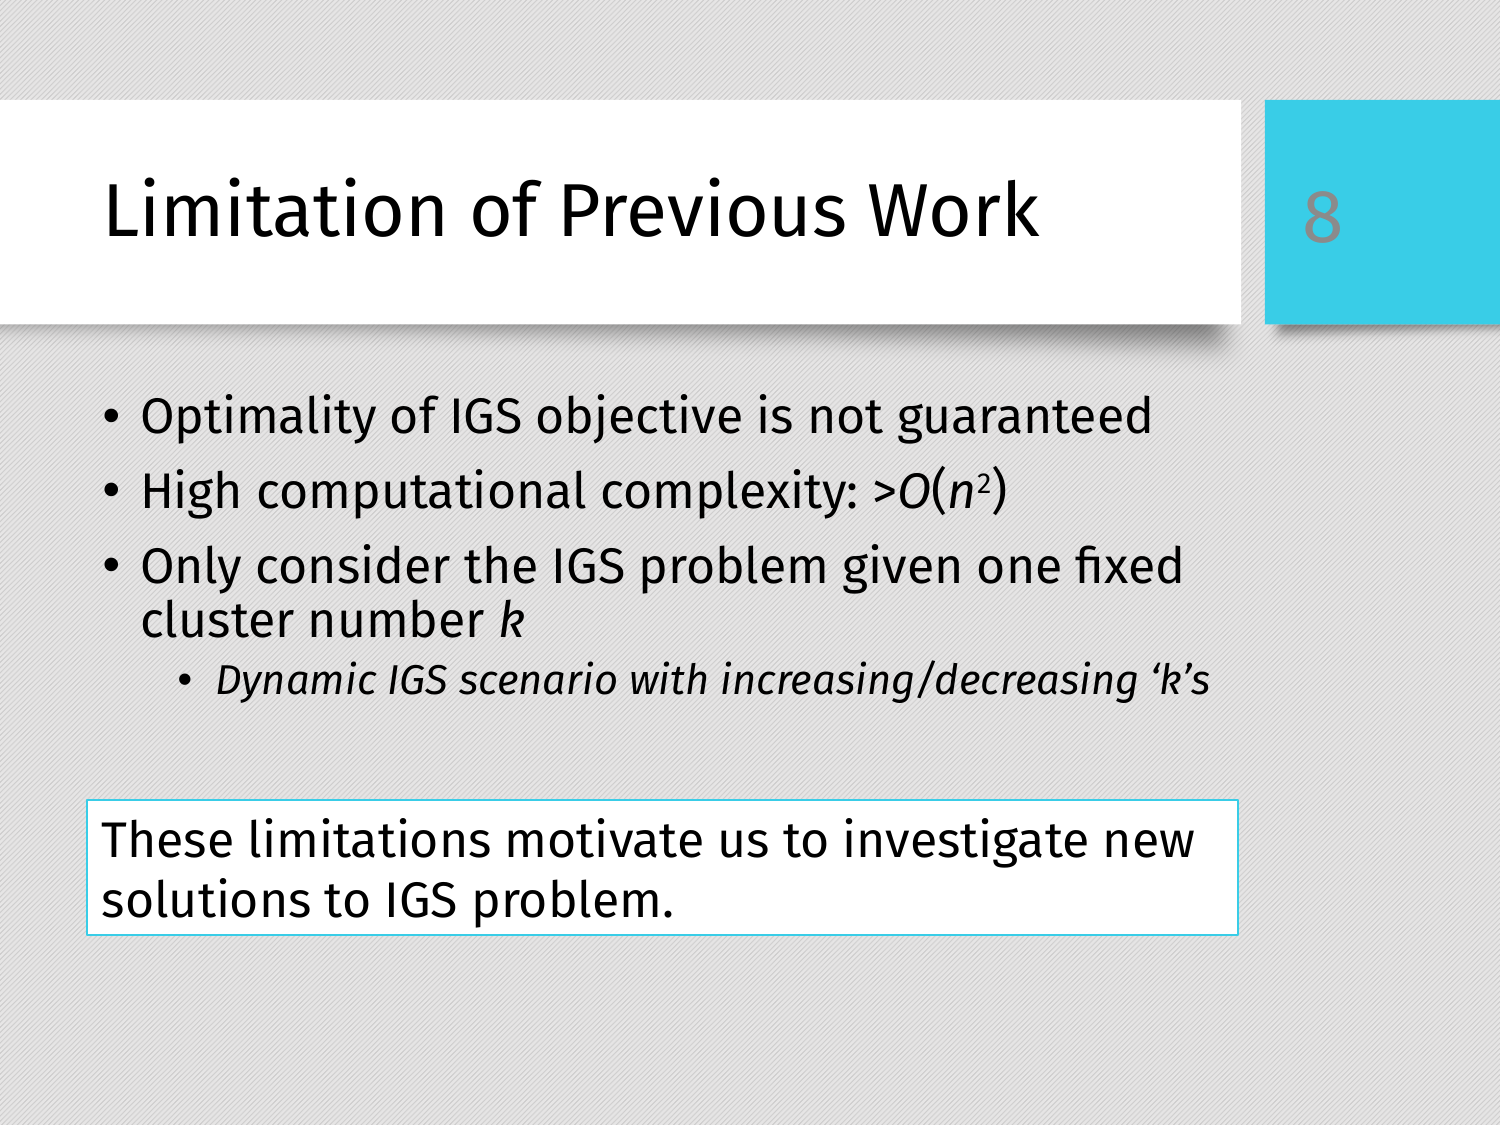

# Limitation of Previous Work
8
Optimality of IGS objective is not guaranteed
High computational complexity: >O(n2)
Only consider the IGS problem given one fixed cluster number k
Dynamic IGS scenario with increasing/decreasing ‘k’s
These limitations motivate us to investigate new solutions to IGS problem.